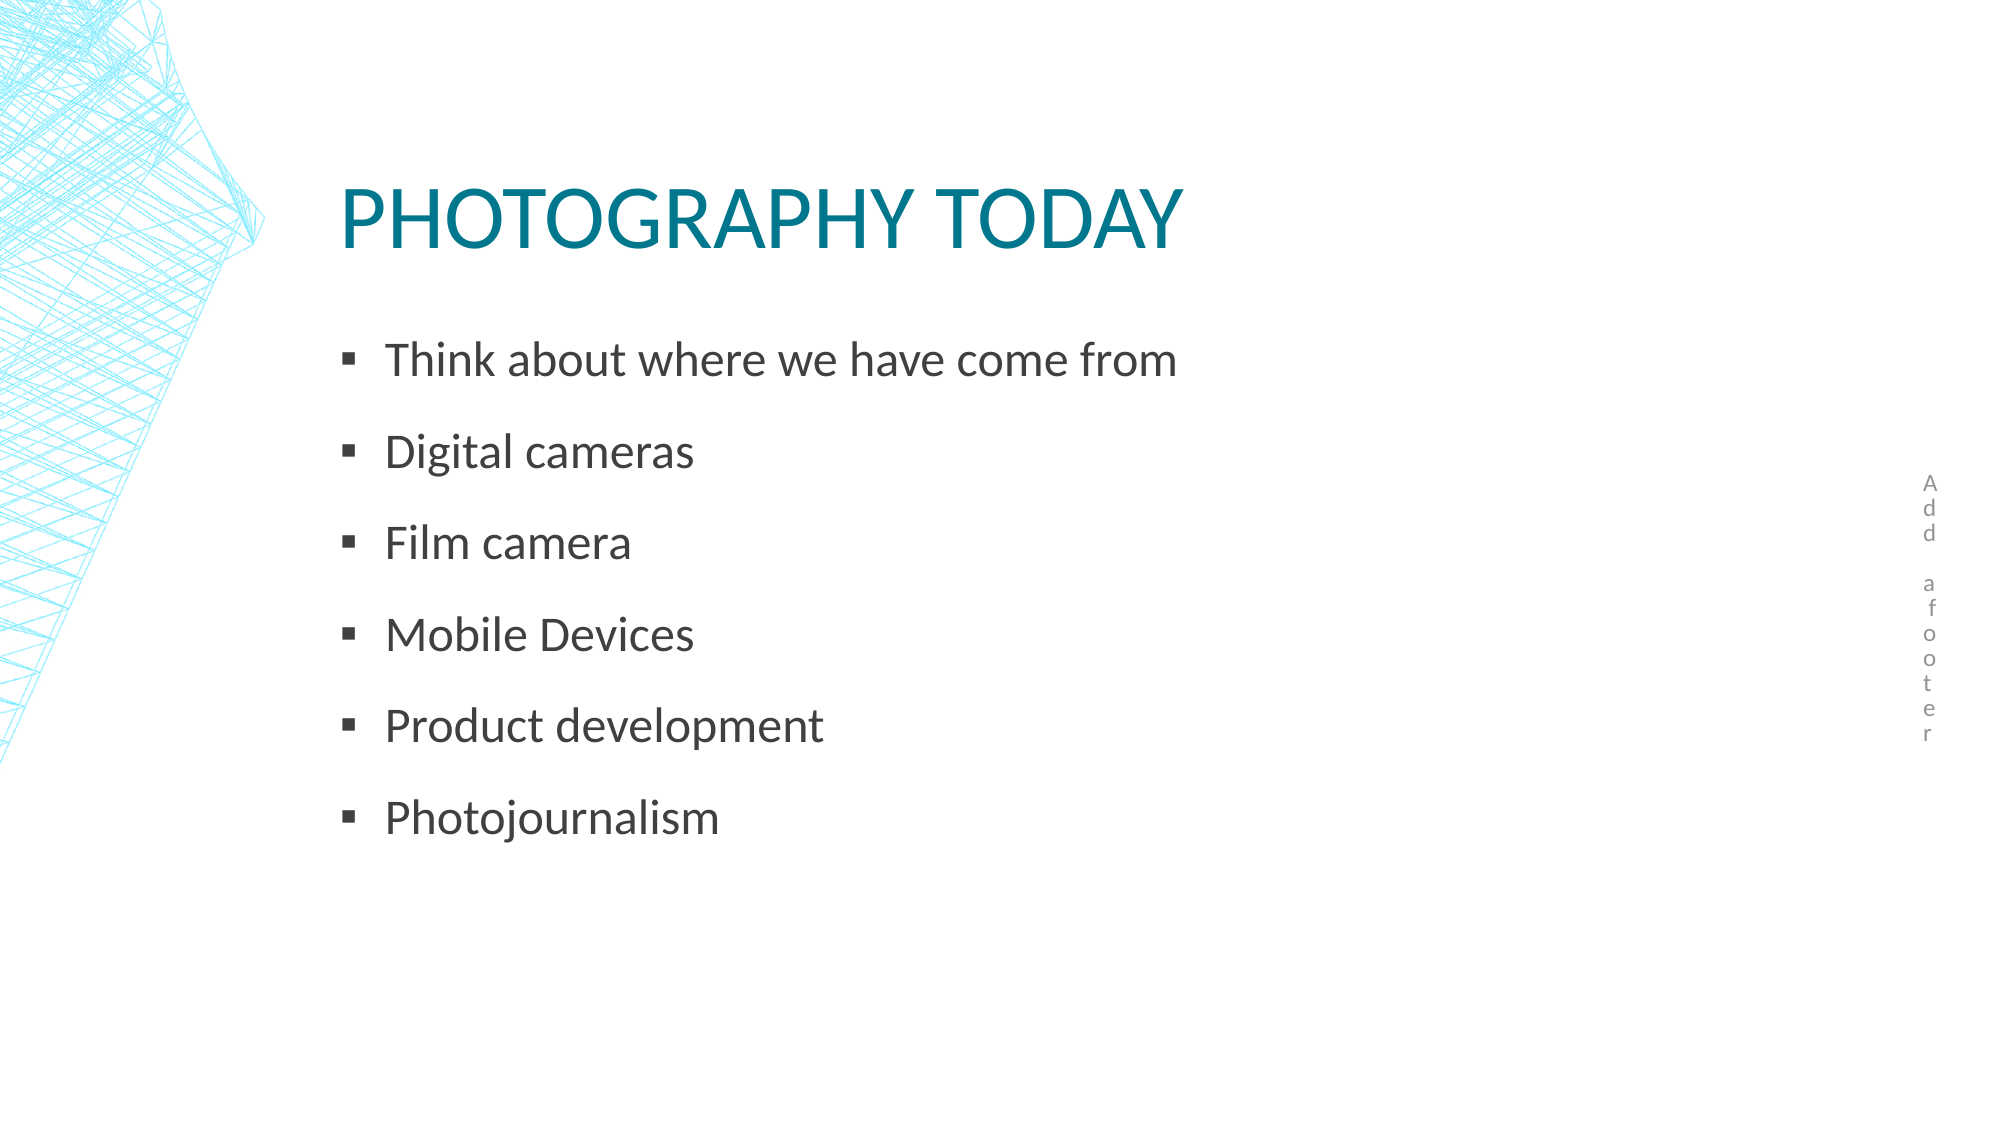

Add a footer
# Photography today
Think about where we have come from
Digital cameras
Film camera
Mobile Devices
Product development
Photojournalism